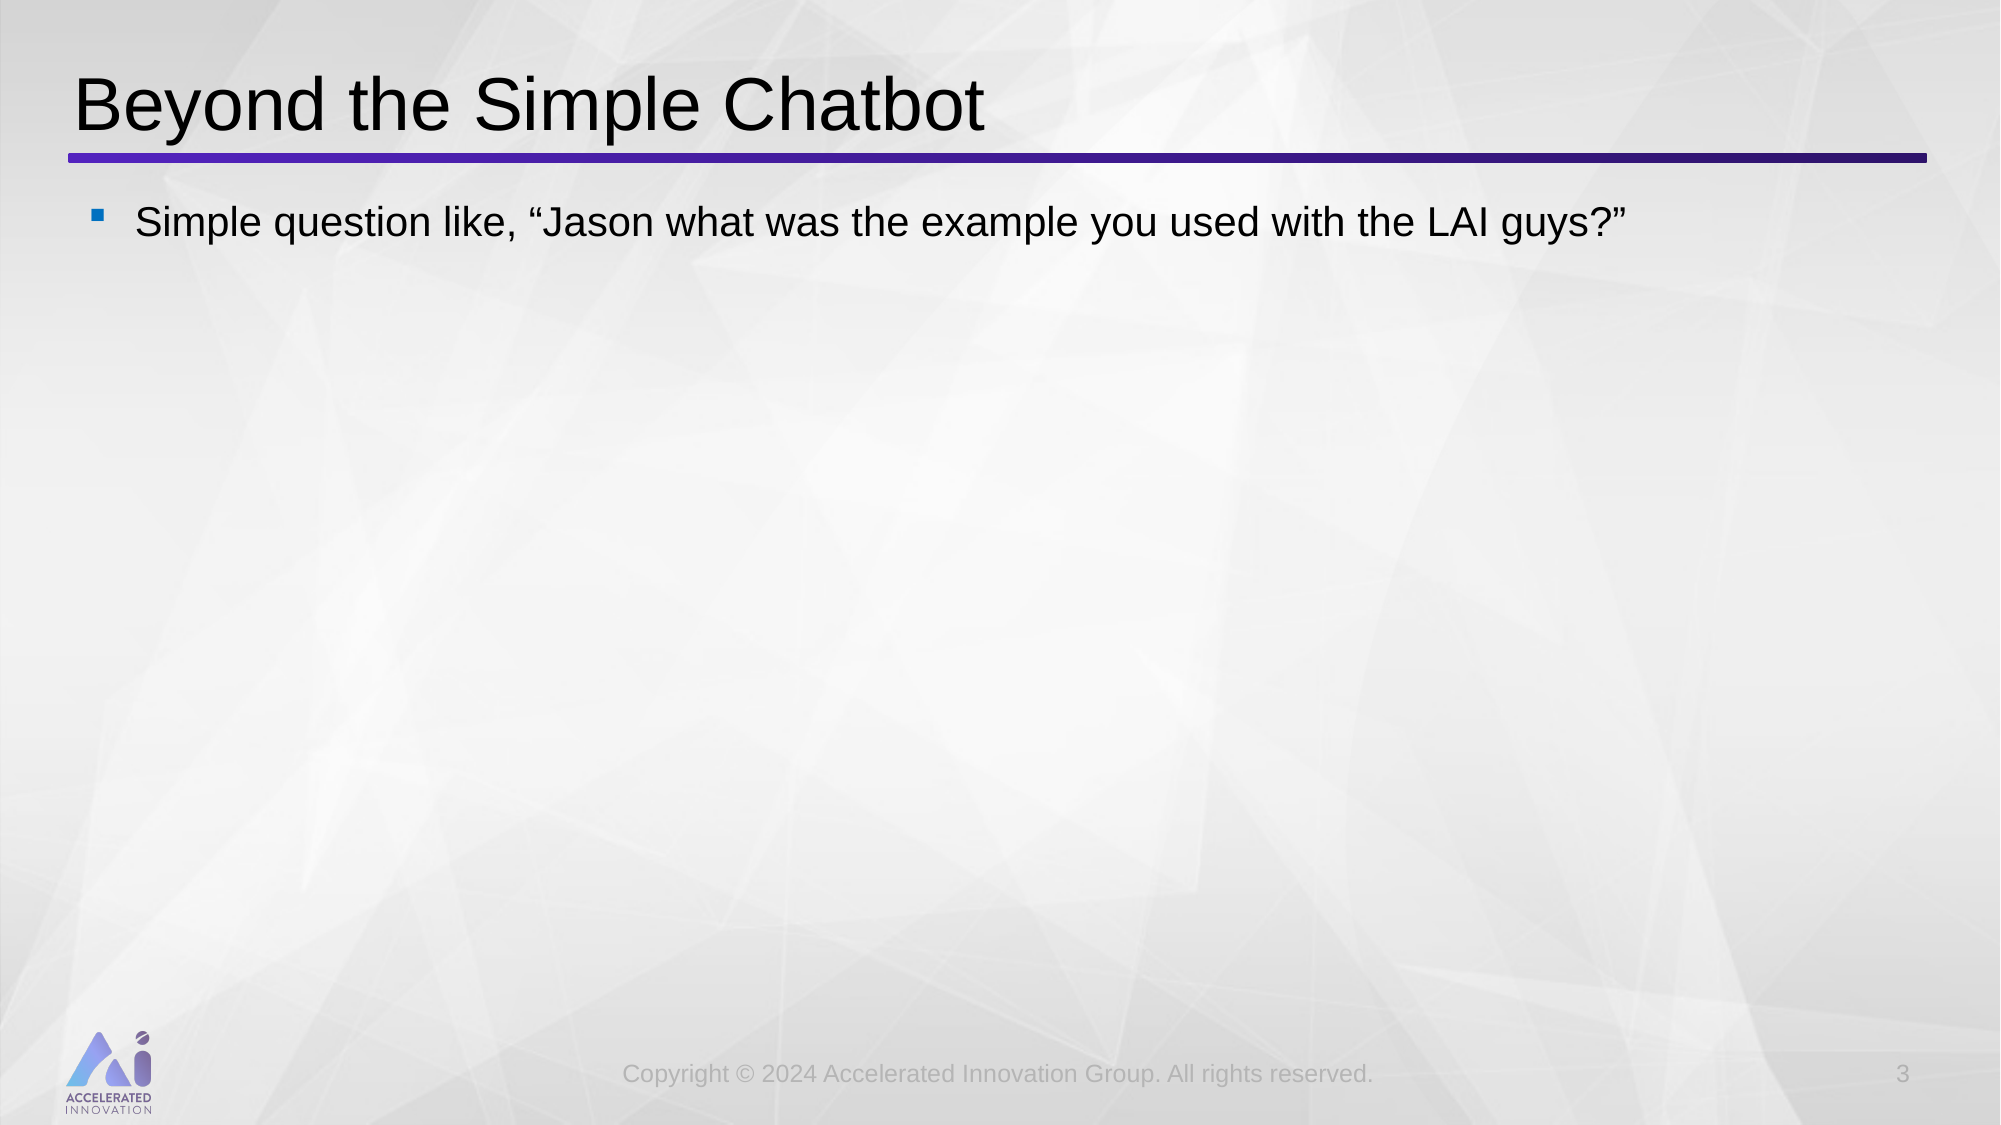

# Beyond the Simple Chatbot
Simple question like, “Jason what was the example you used with the LAI guys?”

3
Copyright © 2024 Accelerated Innovation Group. All rights reserved.